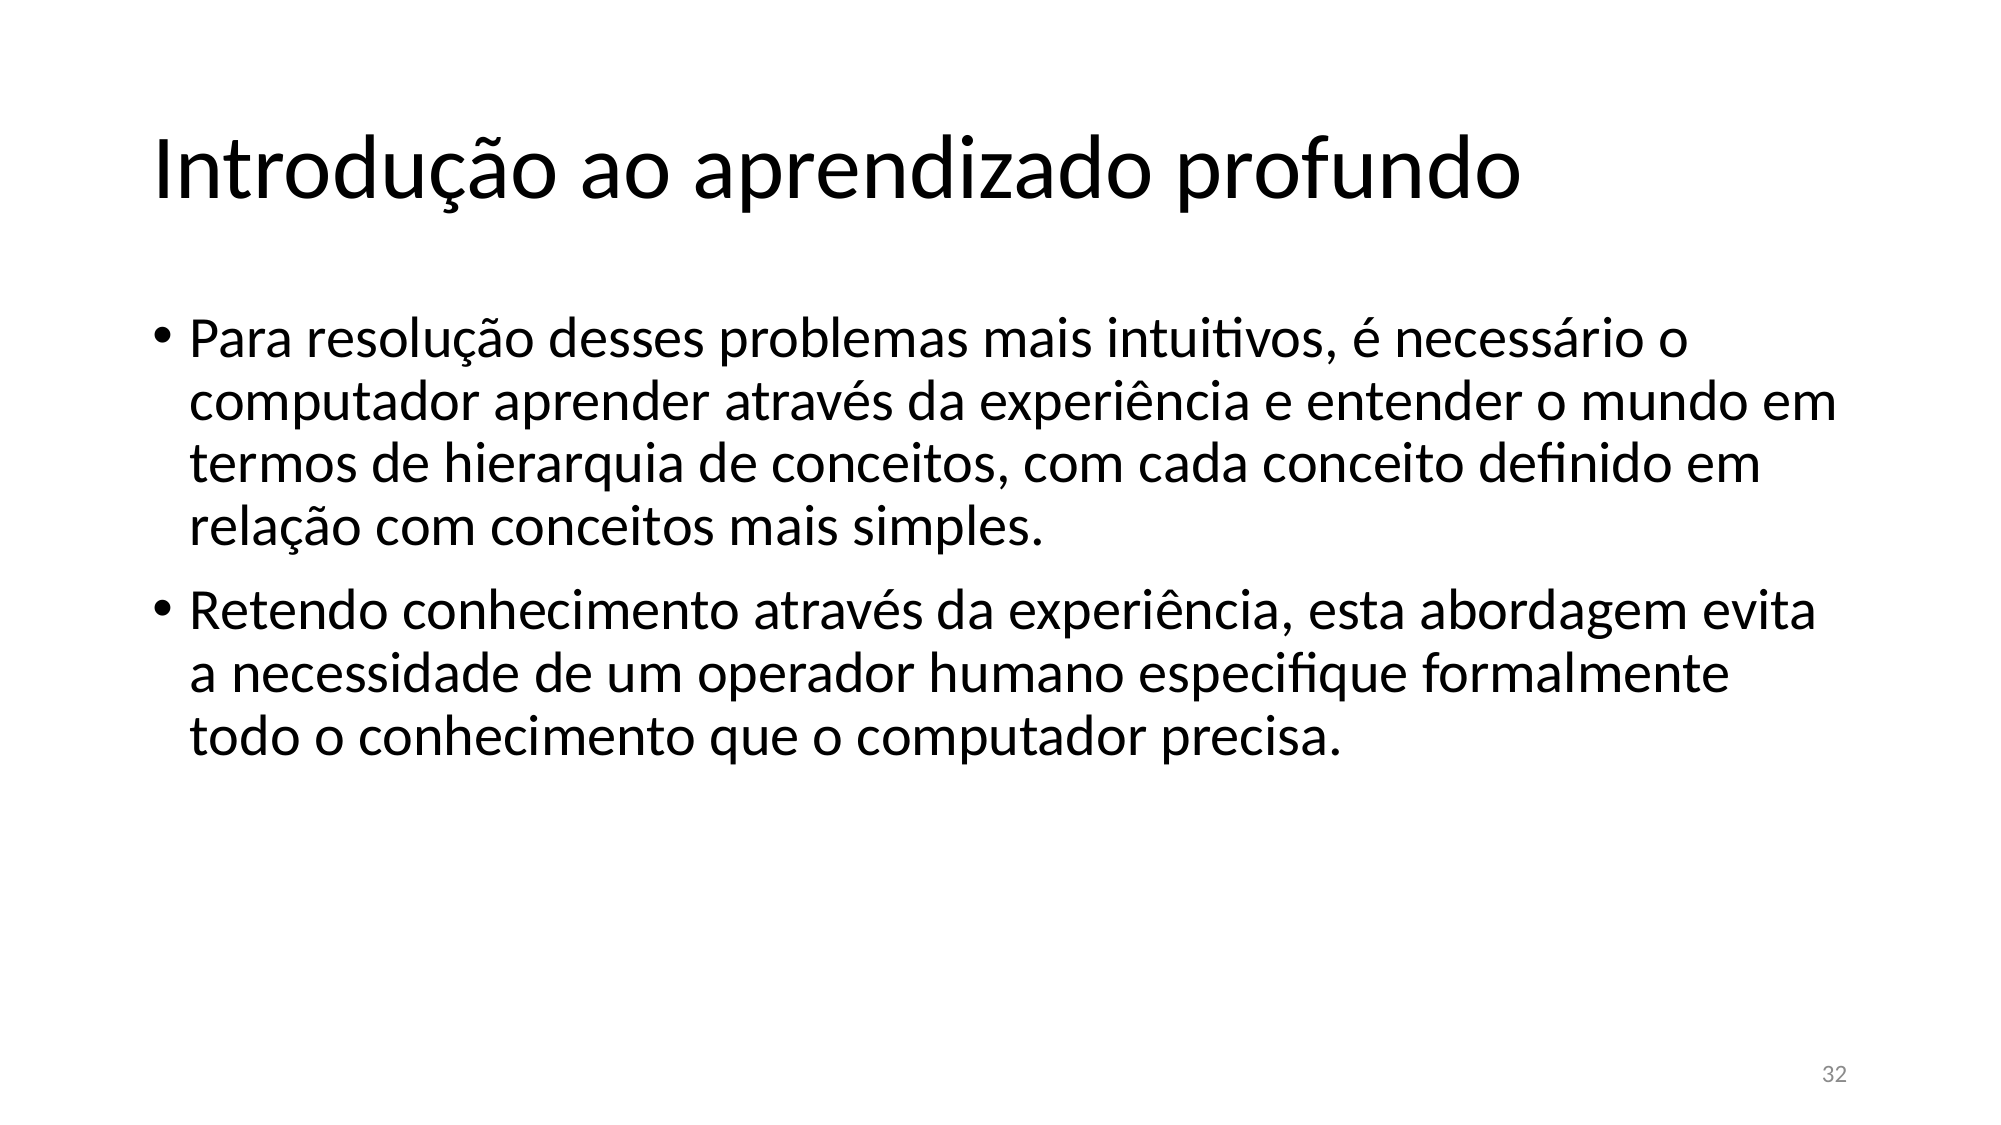

# Introdução ao aprendizado profundo
Para resolução desses problemas mais intuitivos, é necessário o computador aprender através da experiência e entender o mundo em termos de hierarquia de conceitos, com cada conceito definido em relação com conceitos mais simples.
Retendo conhecimento através da experiência, esta abordagem evita a necessidade de um operador humano especifique formalmente todo o conhecimento que o computador precisa.
32